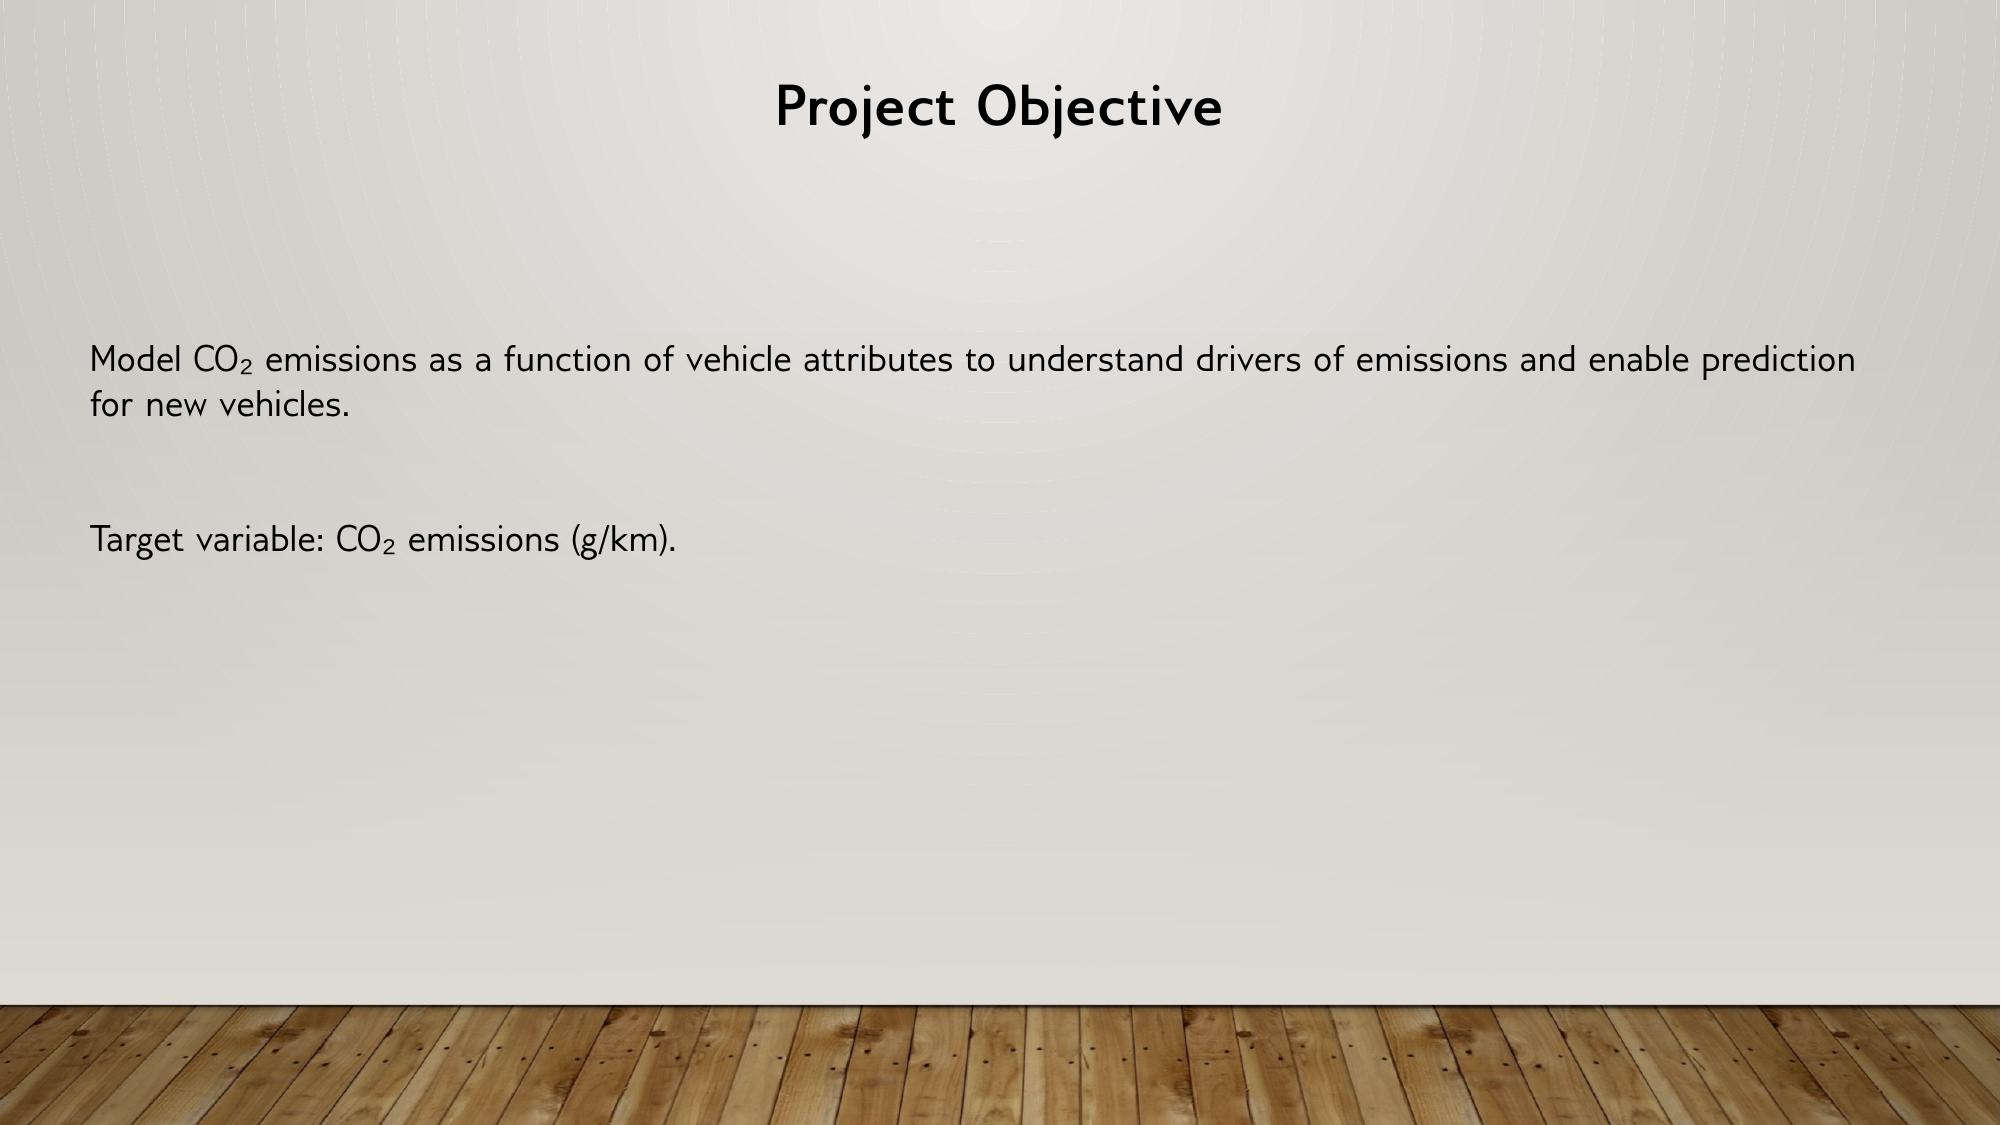

Project Objective

Model CO₂ emissions as a function of vehicle attributes to understand drivers of emissions and enable prediction for new vehicles.

Target variable: CO₂ emissions (g/km).